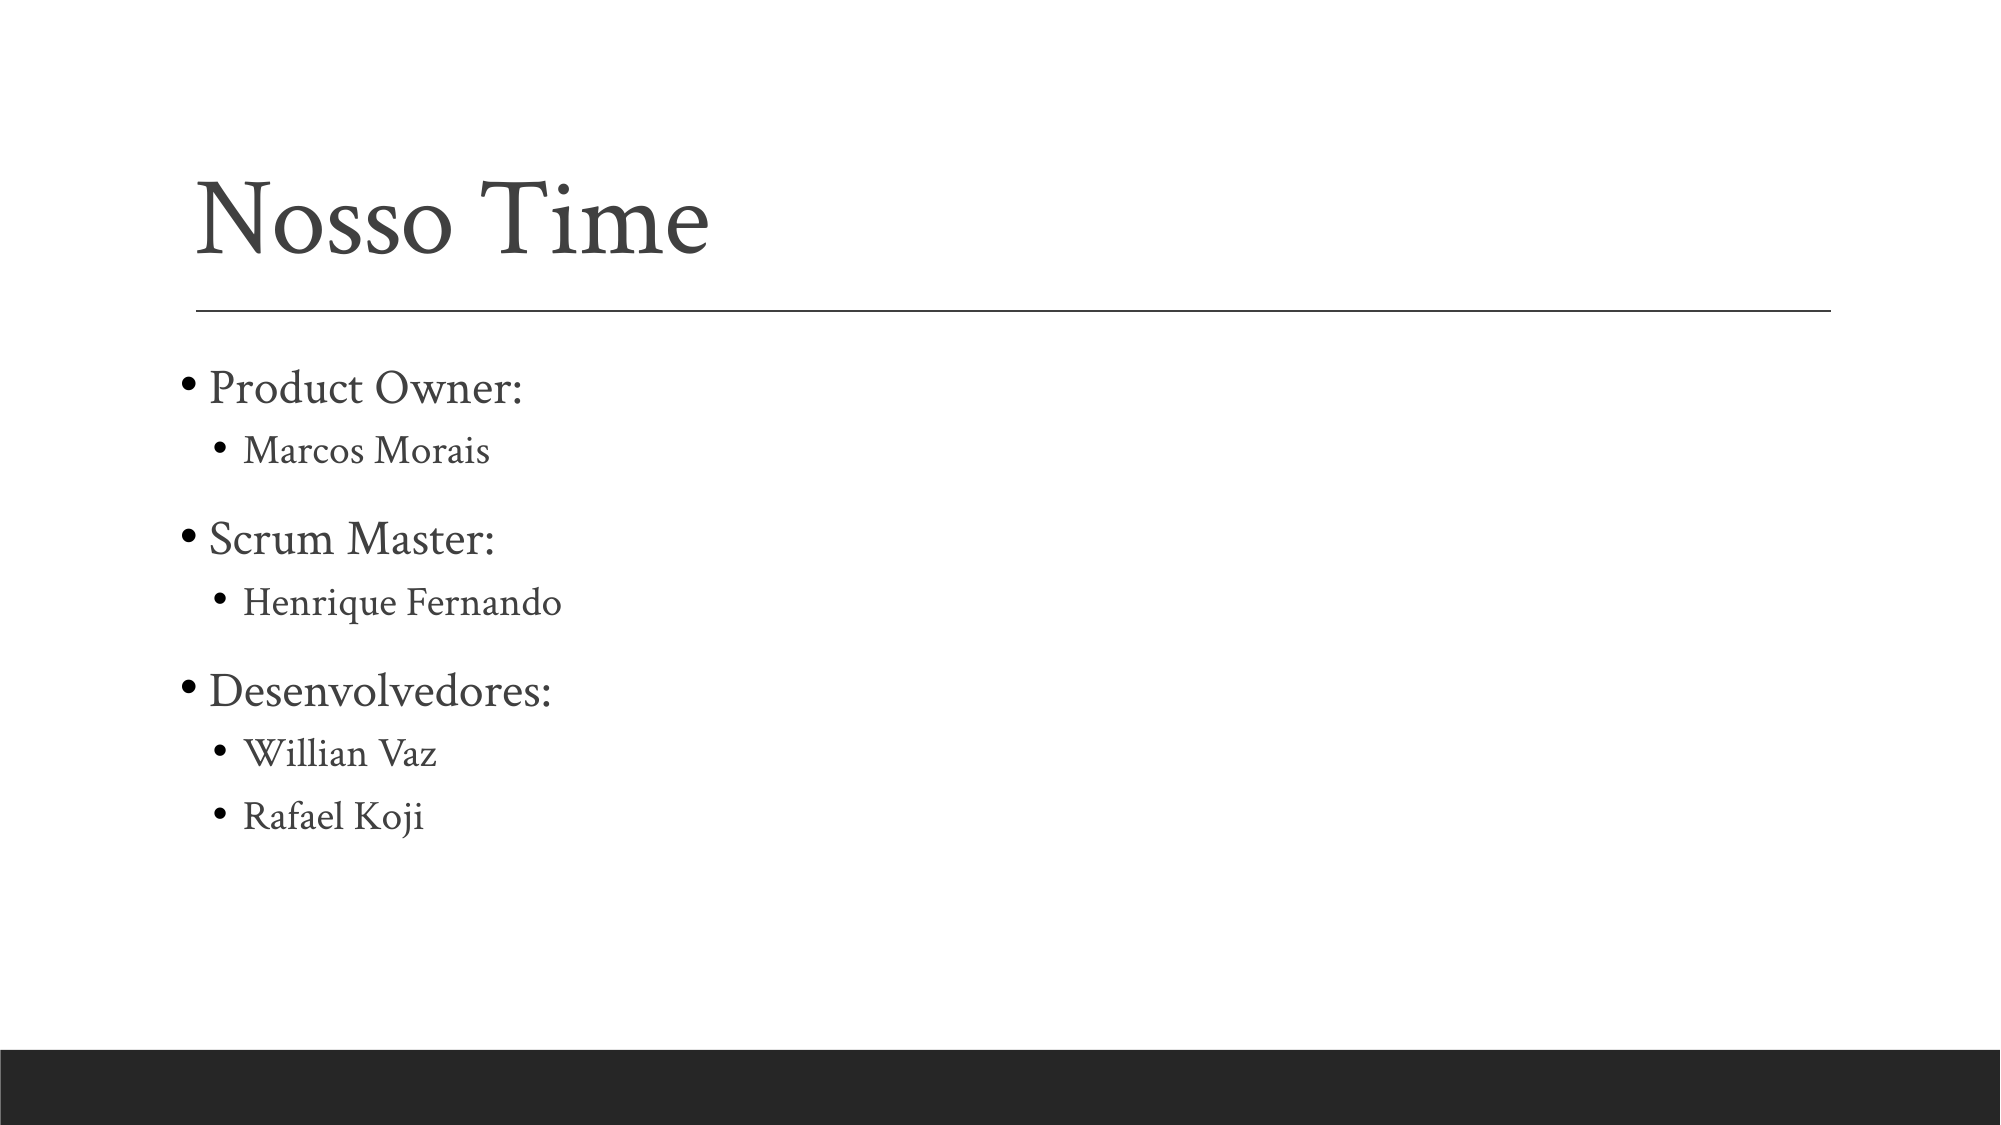

# Nosso Time
 Product Owner:
Marcos Morais
 Scrum Master:
Henrique Fernando
 Desenvolvedores:
Willian Vaz
Rafael Koji